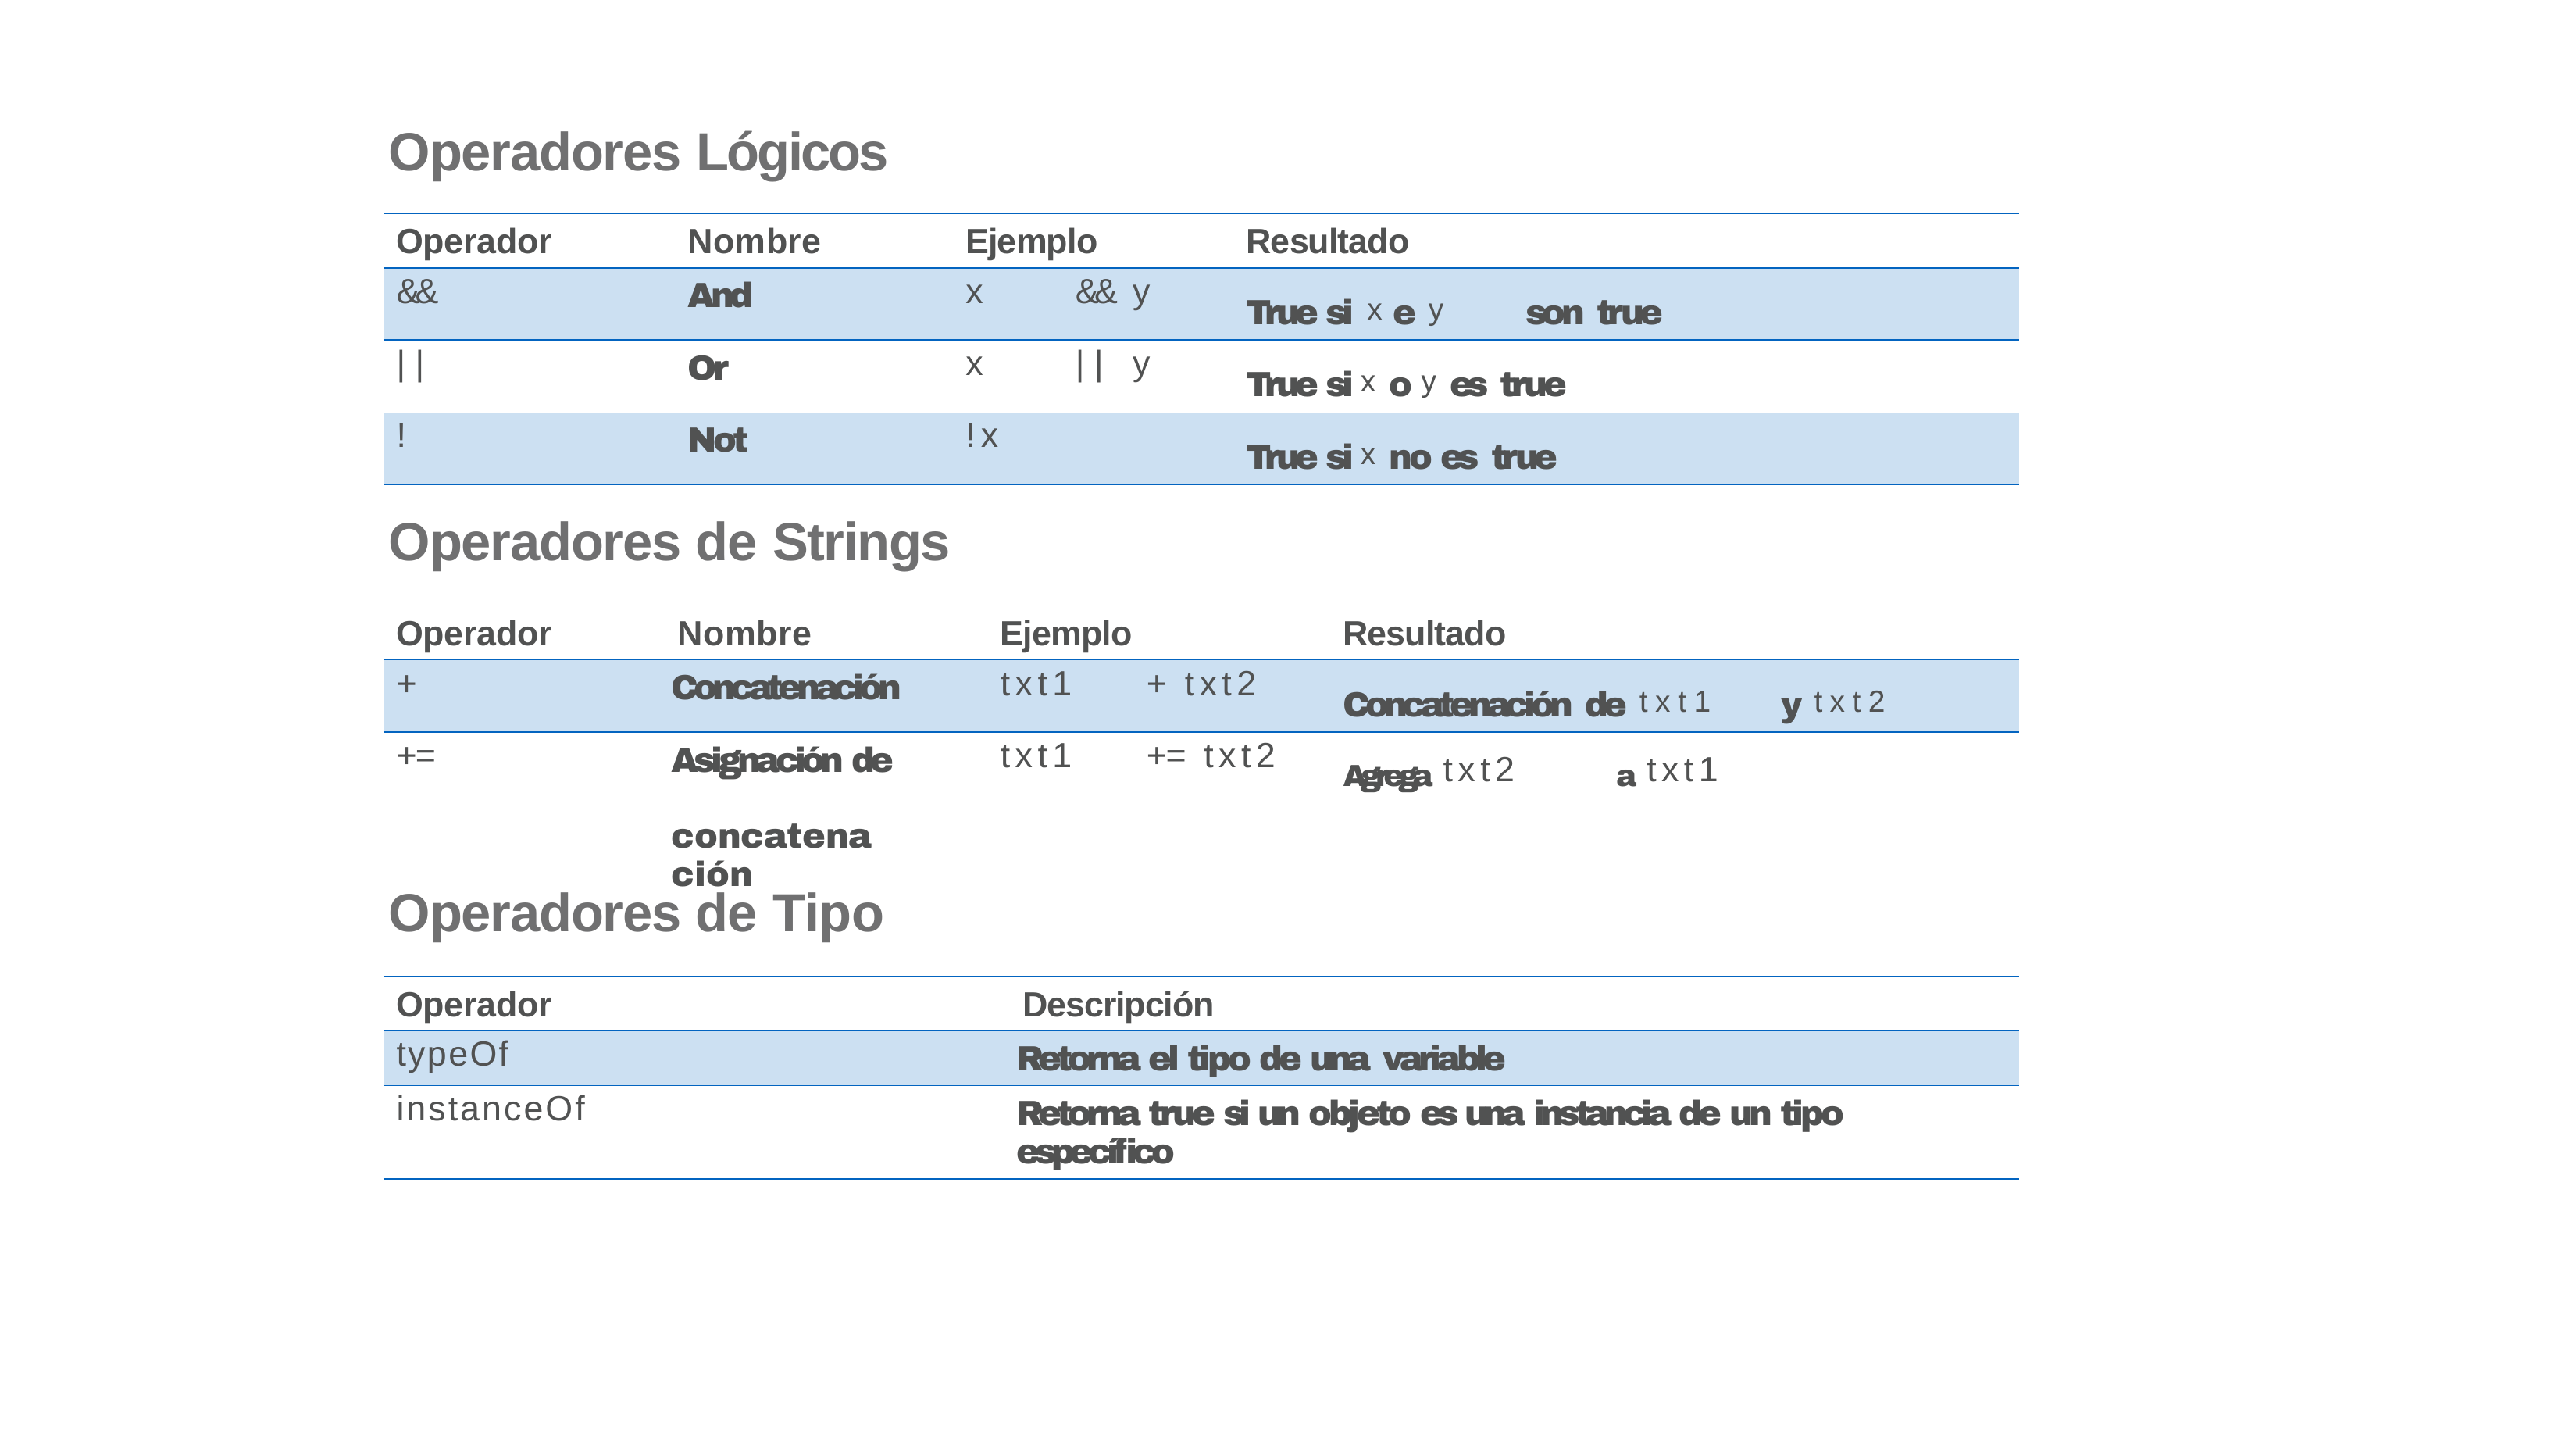

Operadores Lógicos
| Operador | Nombre | Ejemplo | Resultado |
| --- | --- | --- | --- |
| && | And | x && y | True si x e y son true |
| || | Or | x || y | True si x o y es true |
| ! | Not | !x | True si x no es true |
Operadores de Strings
| Operador | Nombre | Ejemplo | Resultado |
| --- | --- | --- | --- |
| + | Concatenación | txt1 + txt2 | Concatenación de txt1 y txt2 |
| += | Asignación de concatenación | txt1 += txt2 | Agrega txt2 a txt1 |
Operadores de Tipo
| Operador | Descripción |
| --- | --- |
| typeOf | Retorna el tipo de una variable |
| instanceOf | Retorna true si un objeto es una instancia de un tipo específico |